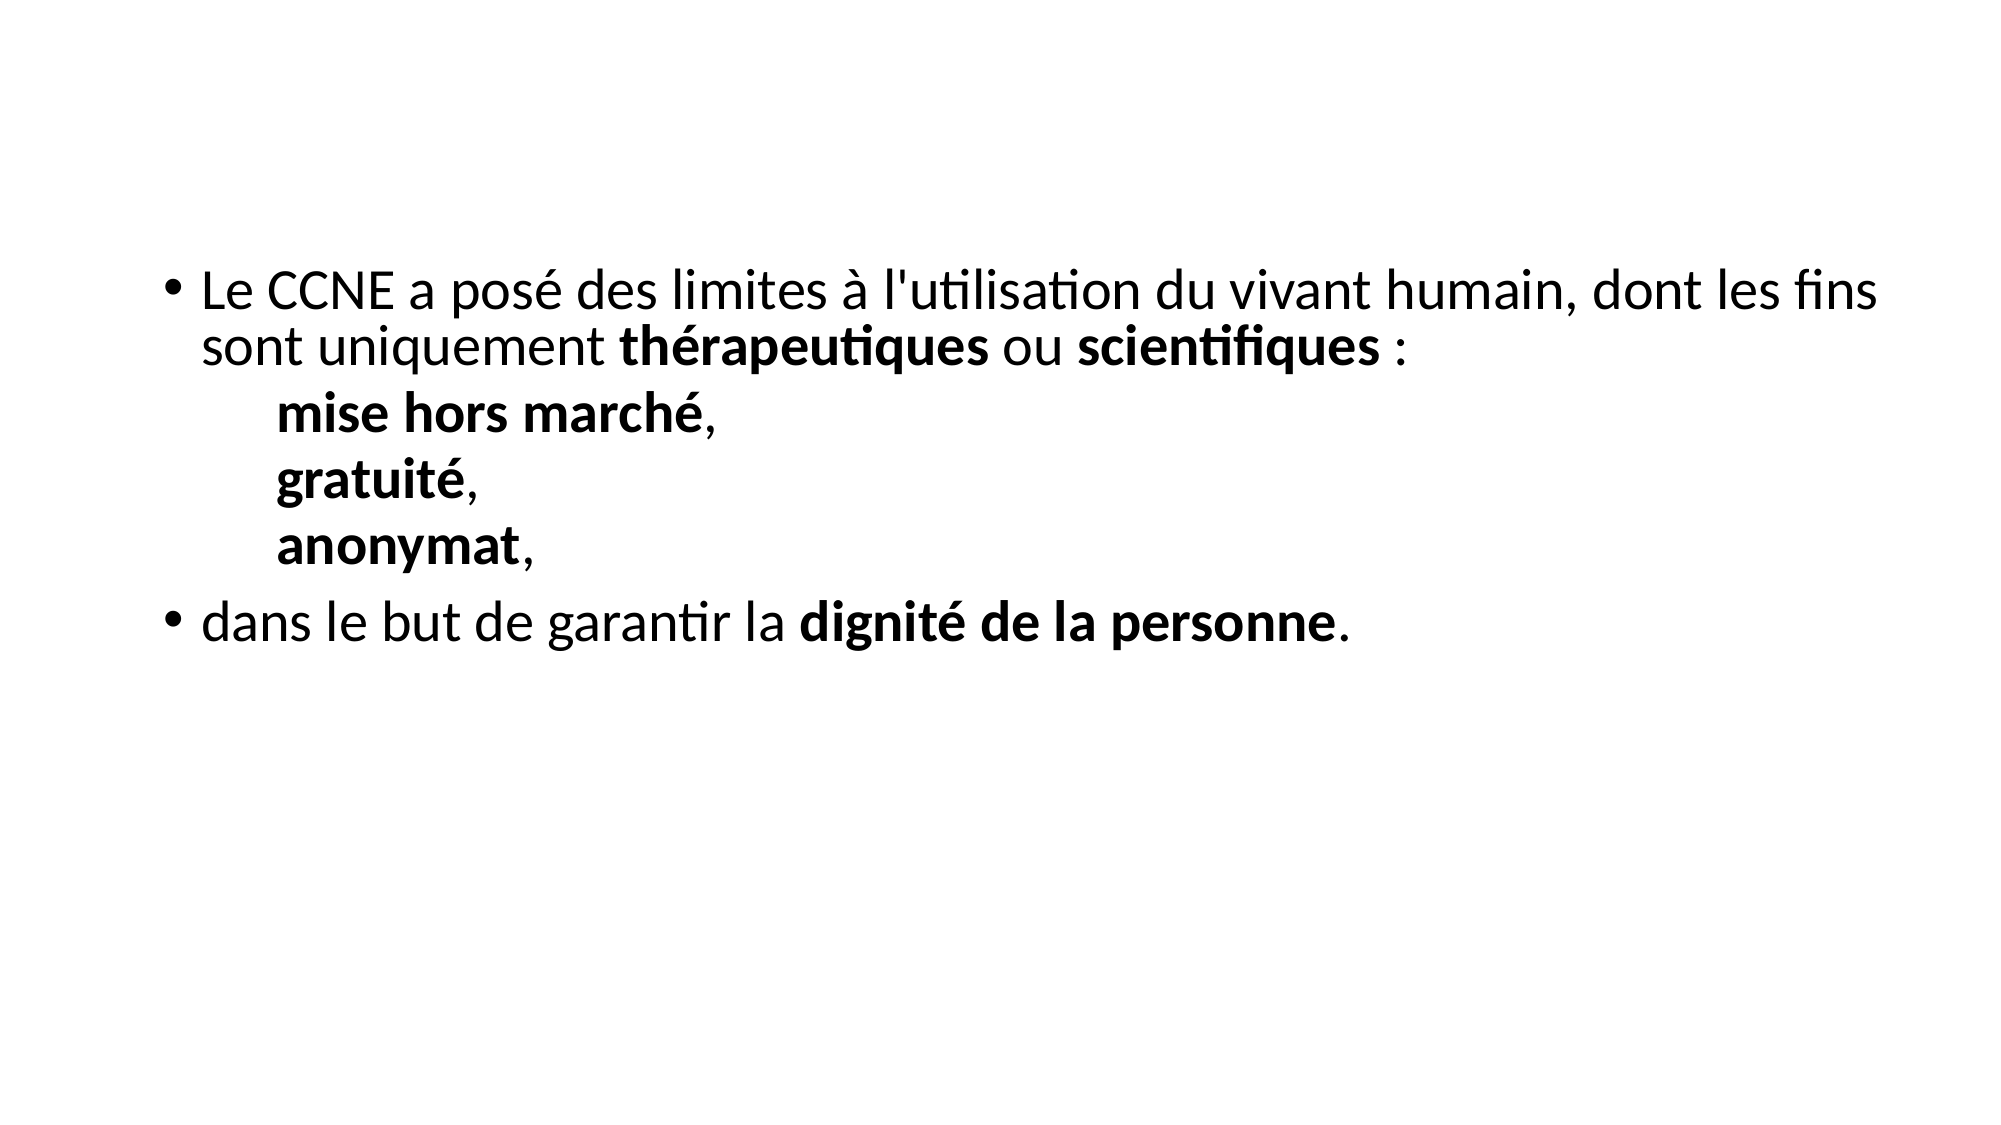

Le CCNE a posé des limites à l'utilisation du vivant humain, dont les fins sont uniquement thérapeutiques ou scientifiques :
mise hors marché,
gratuité,
anonymat,
dans le but de garantir la dignité de la personne.